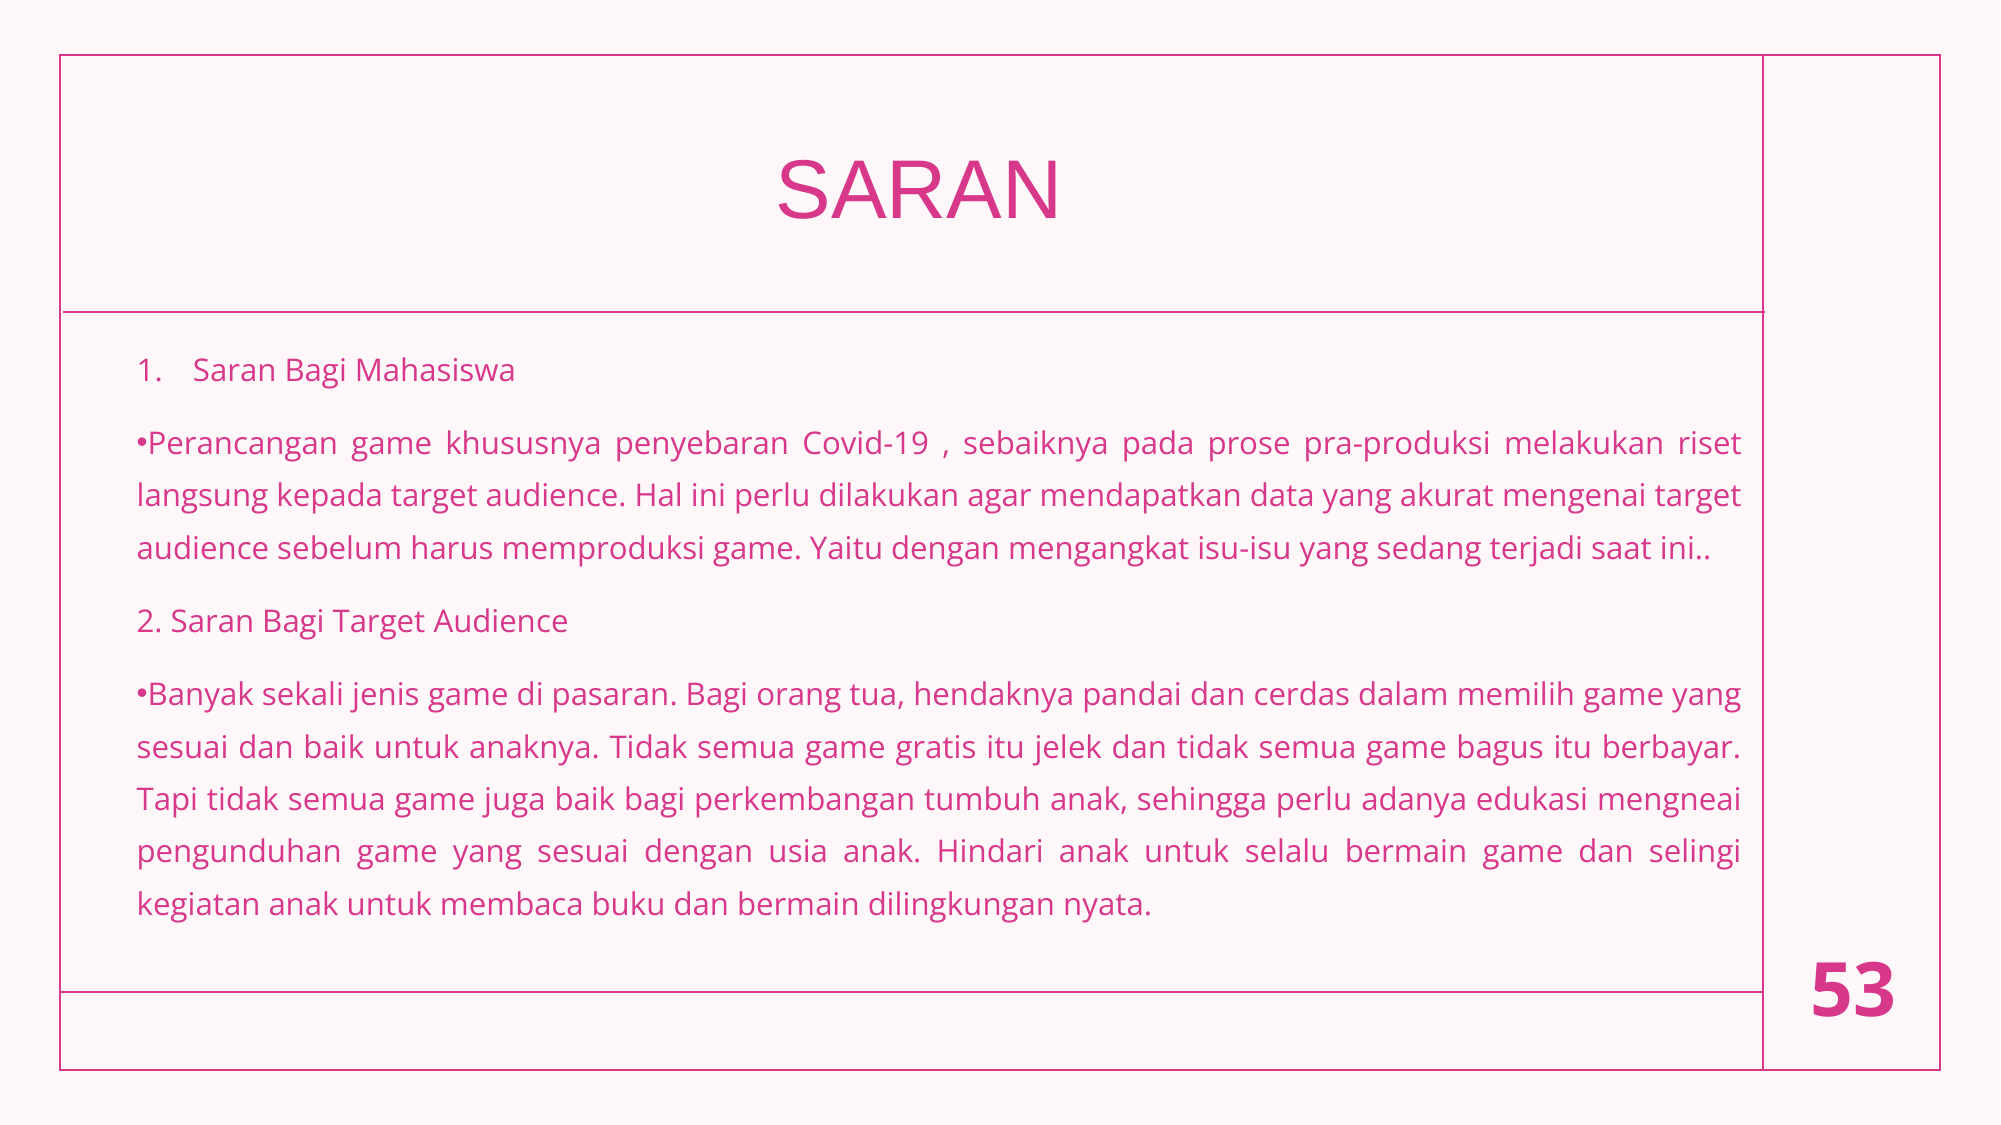

# SARAN
Saran Bagi Mahasiswa
Perancangan game khususnya penyebaran Covid-19 , sebaiknya pada prose pra-produksi melakukan riset langsung kepada target audience. Hal ini perlu dilakukan agar mendapatkan data yang akurat mengenai target audience sebelum harus memproduksi game. Yaitu dengan mengangkat isu-isu yang sedang terjadi saat ini..
2. Saran Bagi Target Audience
Banyak sekali jenis game di pasaran. Bagi orang tua, hendaknya pandai dan cerdas dalam memilih game yang sesuai dan baik untuk anaknya. Tidak semua game gratis itu jelek dan tidak semua game bagus itu berbayar. Tapi tidak semua game juga baik bagi perkembangan tumbuh anak, sehingga perlu adanya edukasi mengneai pengunduhan game yang sesuai dengan usia anak. Hindari anak untuk selalu bermain game dan selingi kegiatan anak untuk membaca buku dan bermain dilingkungan nyata.

53